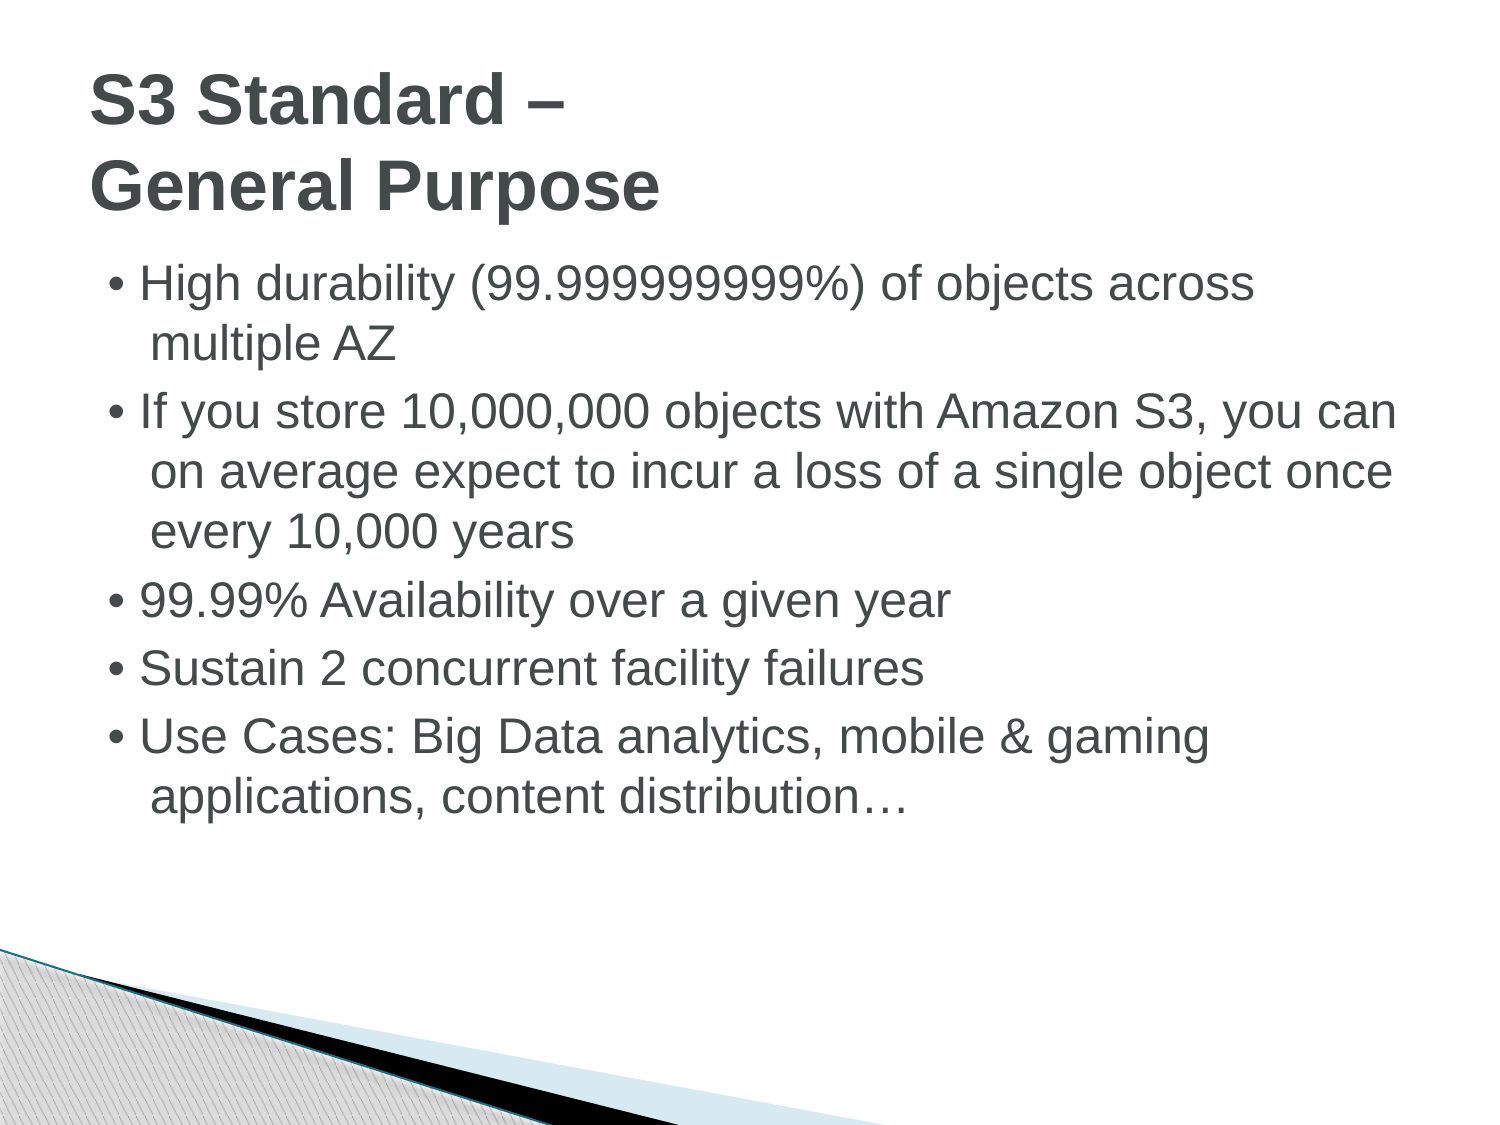

# S3 Standard – General Purpose
• High durability (99.999999999%) of objects across multiple AZ
• If you store 10,000,000 objects with Amazon S3, you can on average expect to incur a loss of a single object once every 10,000 years
• 99.99% Availability over a given year
• Sustain 2 concurrent facility failures
• Use Cases: Big Data analytics, mobile & gaming applications, content distribution…